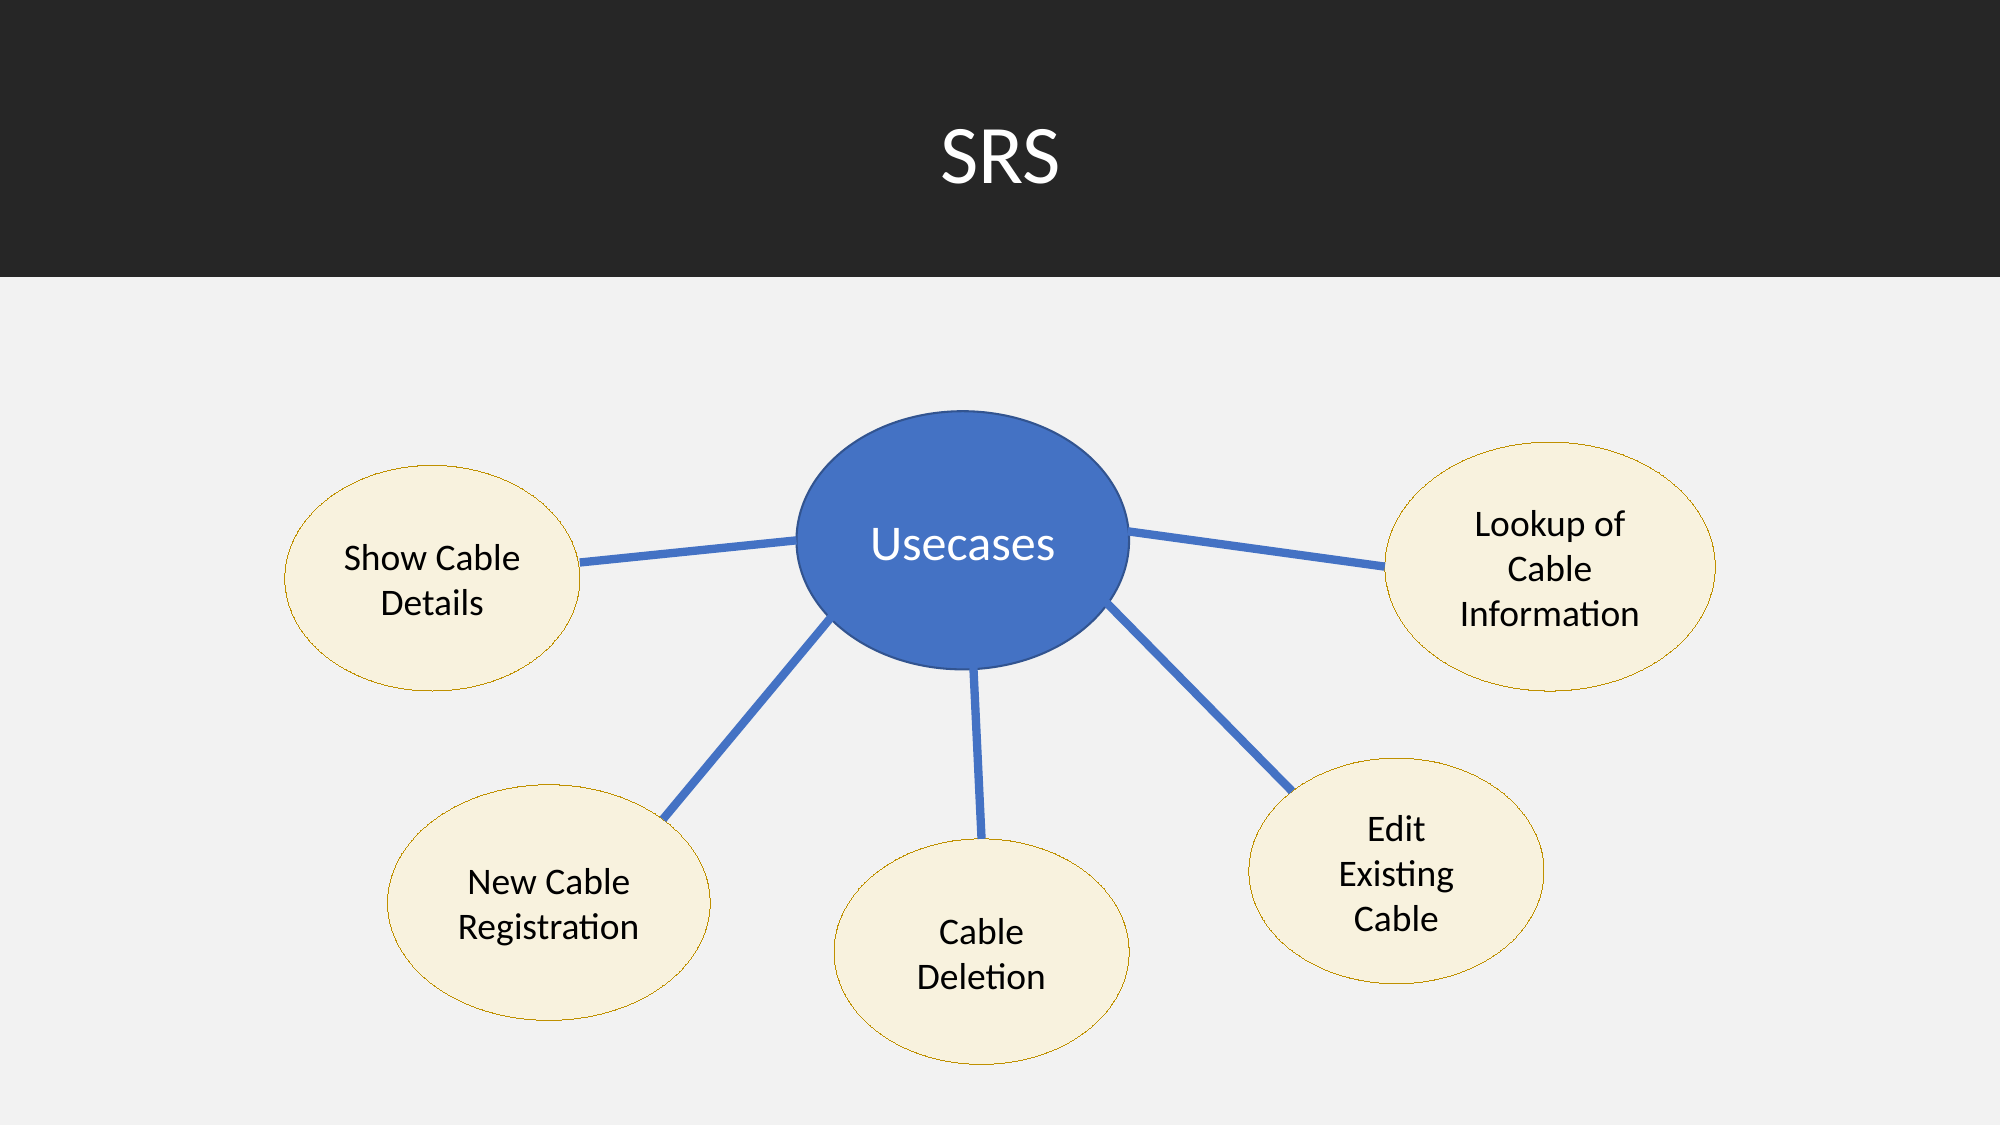

# SRS

Purpose
Non-functional
Requirements
Usecases
Lookup of Cable Information
Show Cable Details
Edit Existing Cable
New Cable Registration
Cable Deletion
Product Environment
Product
Requirements